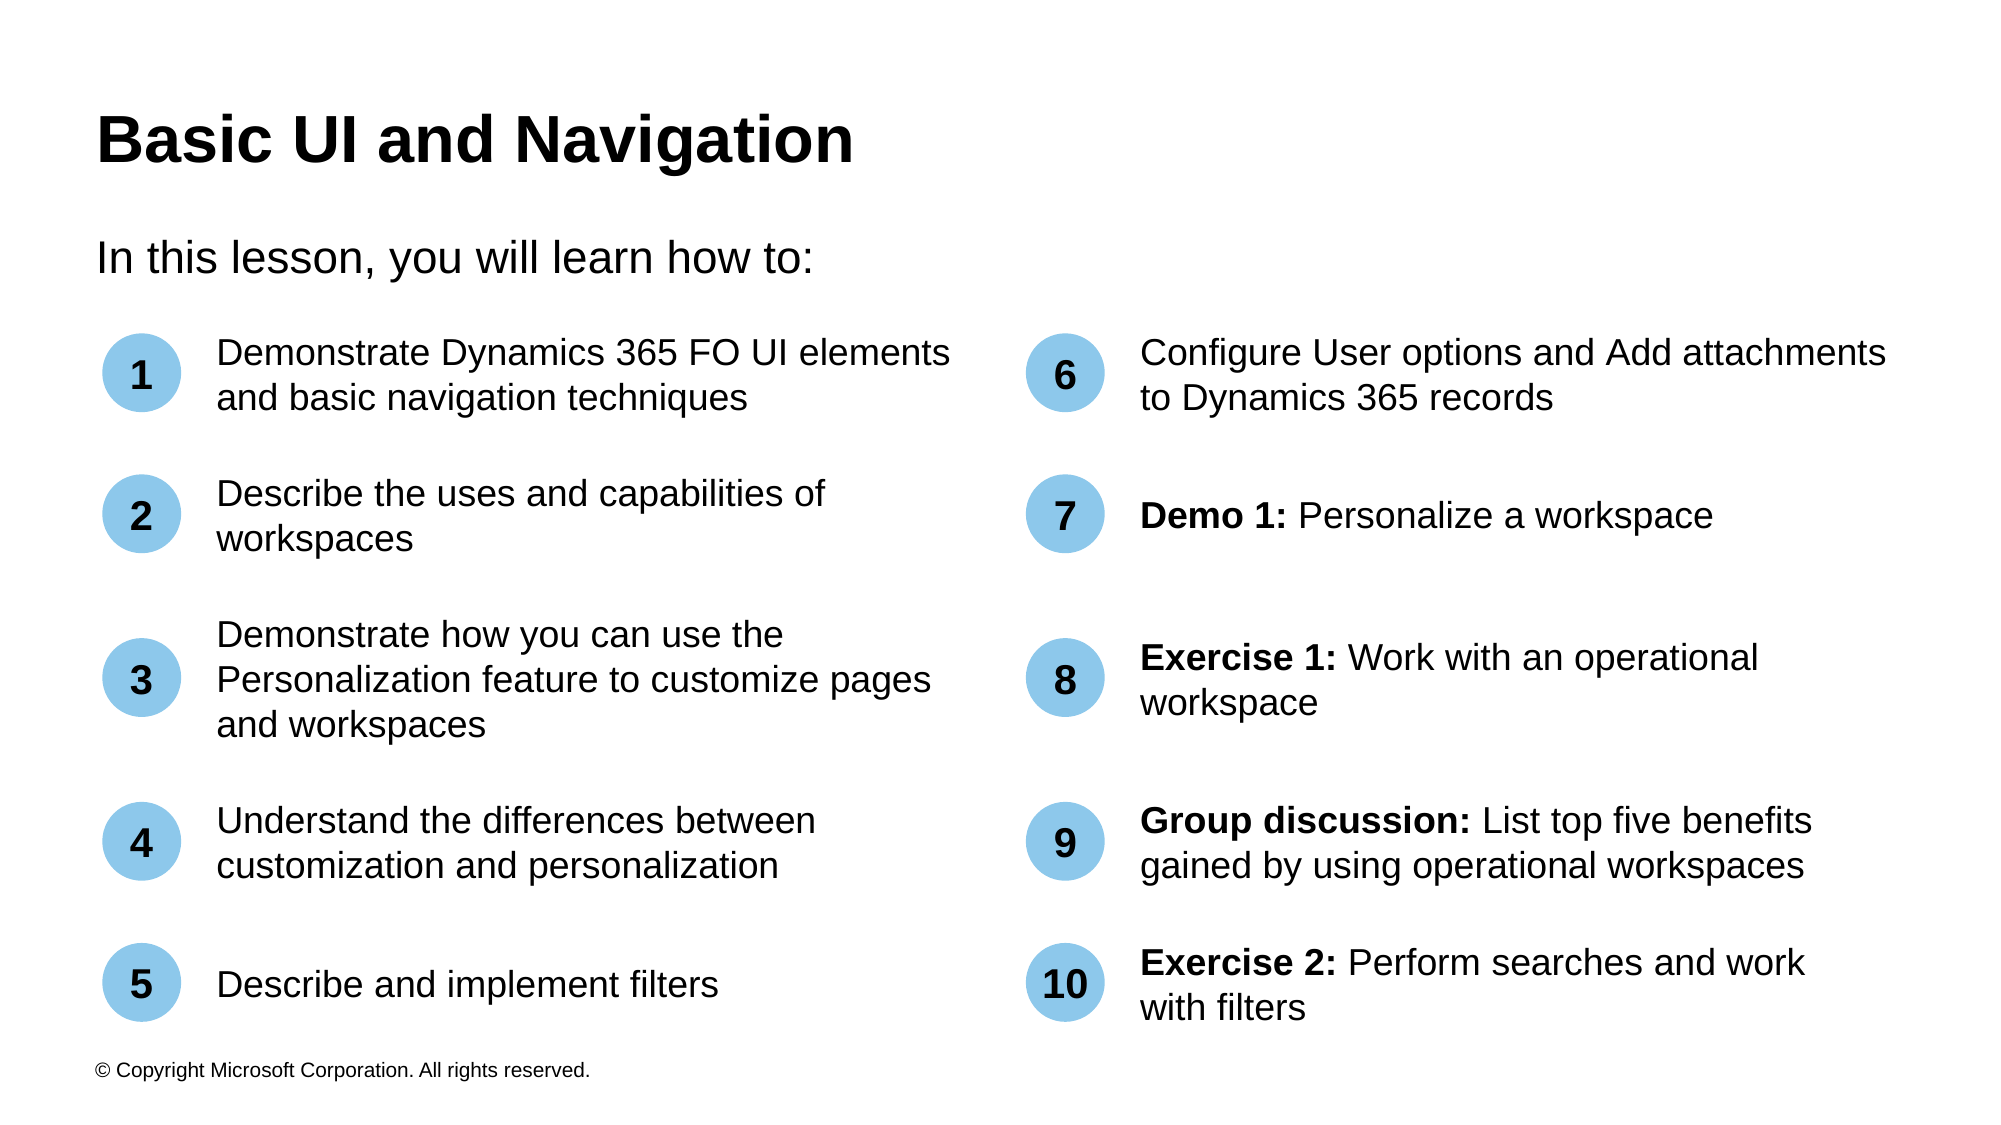

# Basic UI and Navigation
In this lesson, you will learn how to:
Demonstrate Dynamics 365 FO UI elements and basic navigation techniques
Configure User options and Add attachments to Dynamics 365 records
1
6
Describe the uses and capabilities of workspaces
Demo 1: Personalize a workspace
2
7
Demonstrate how you can use the Personalization feature to customize pages and workspaces
Exercise 1: Work with an operational workspace
3
8
Understand the differences between customization and personalization
Group discussion: List top five benefits gained by using operational workspaces
4
9
Describe and implement filters
Exercise 2: Perform searches and work with filters
5
10